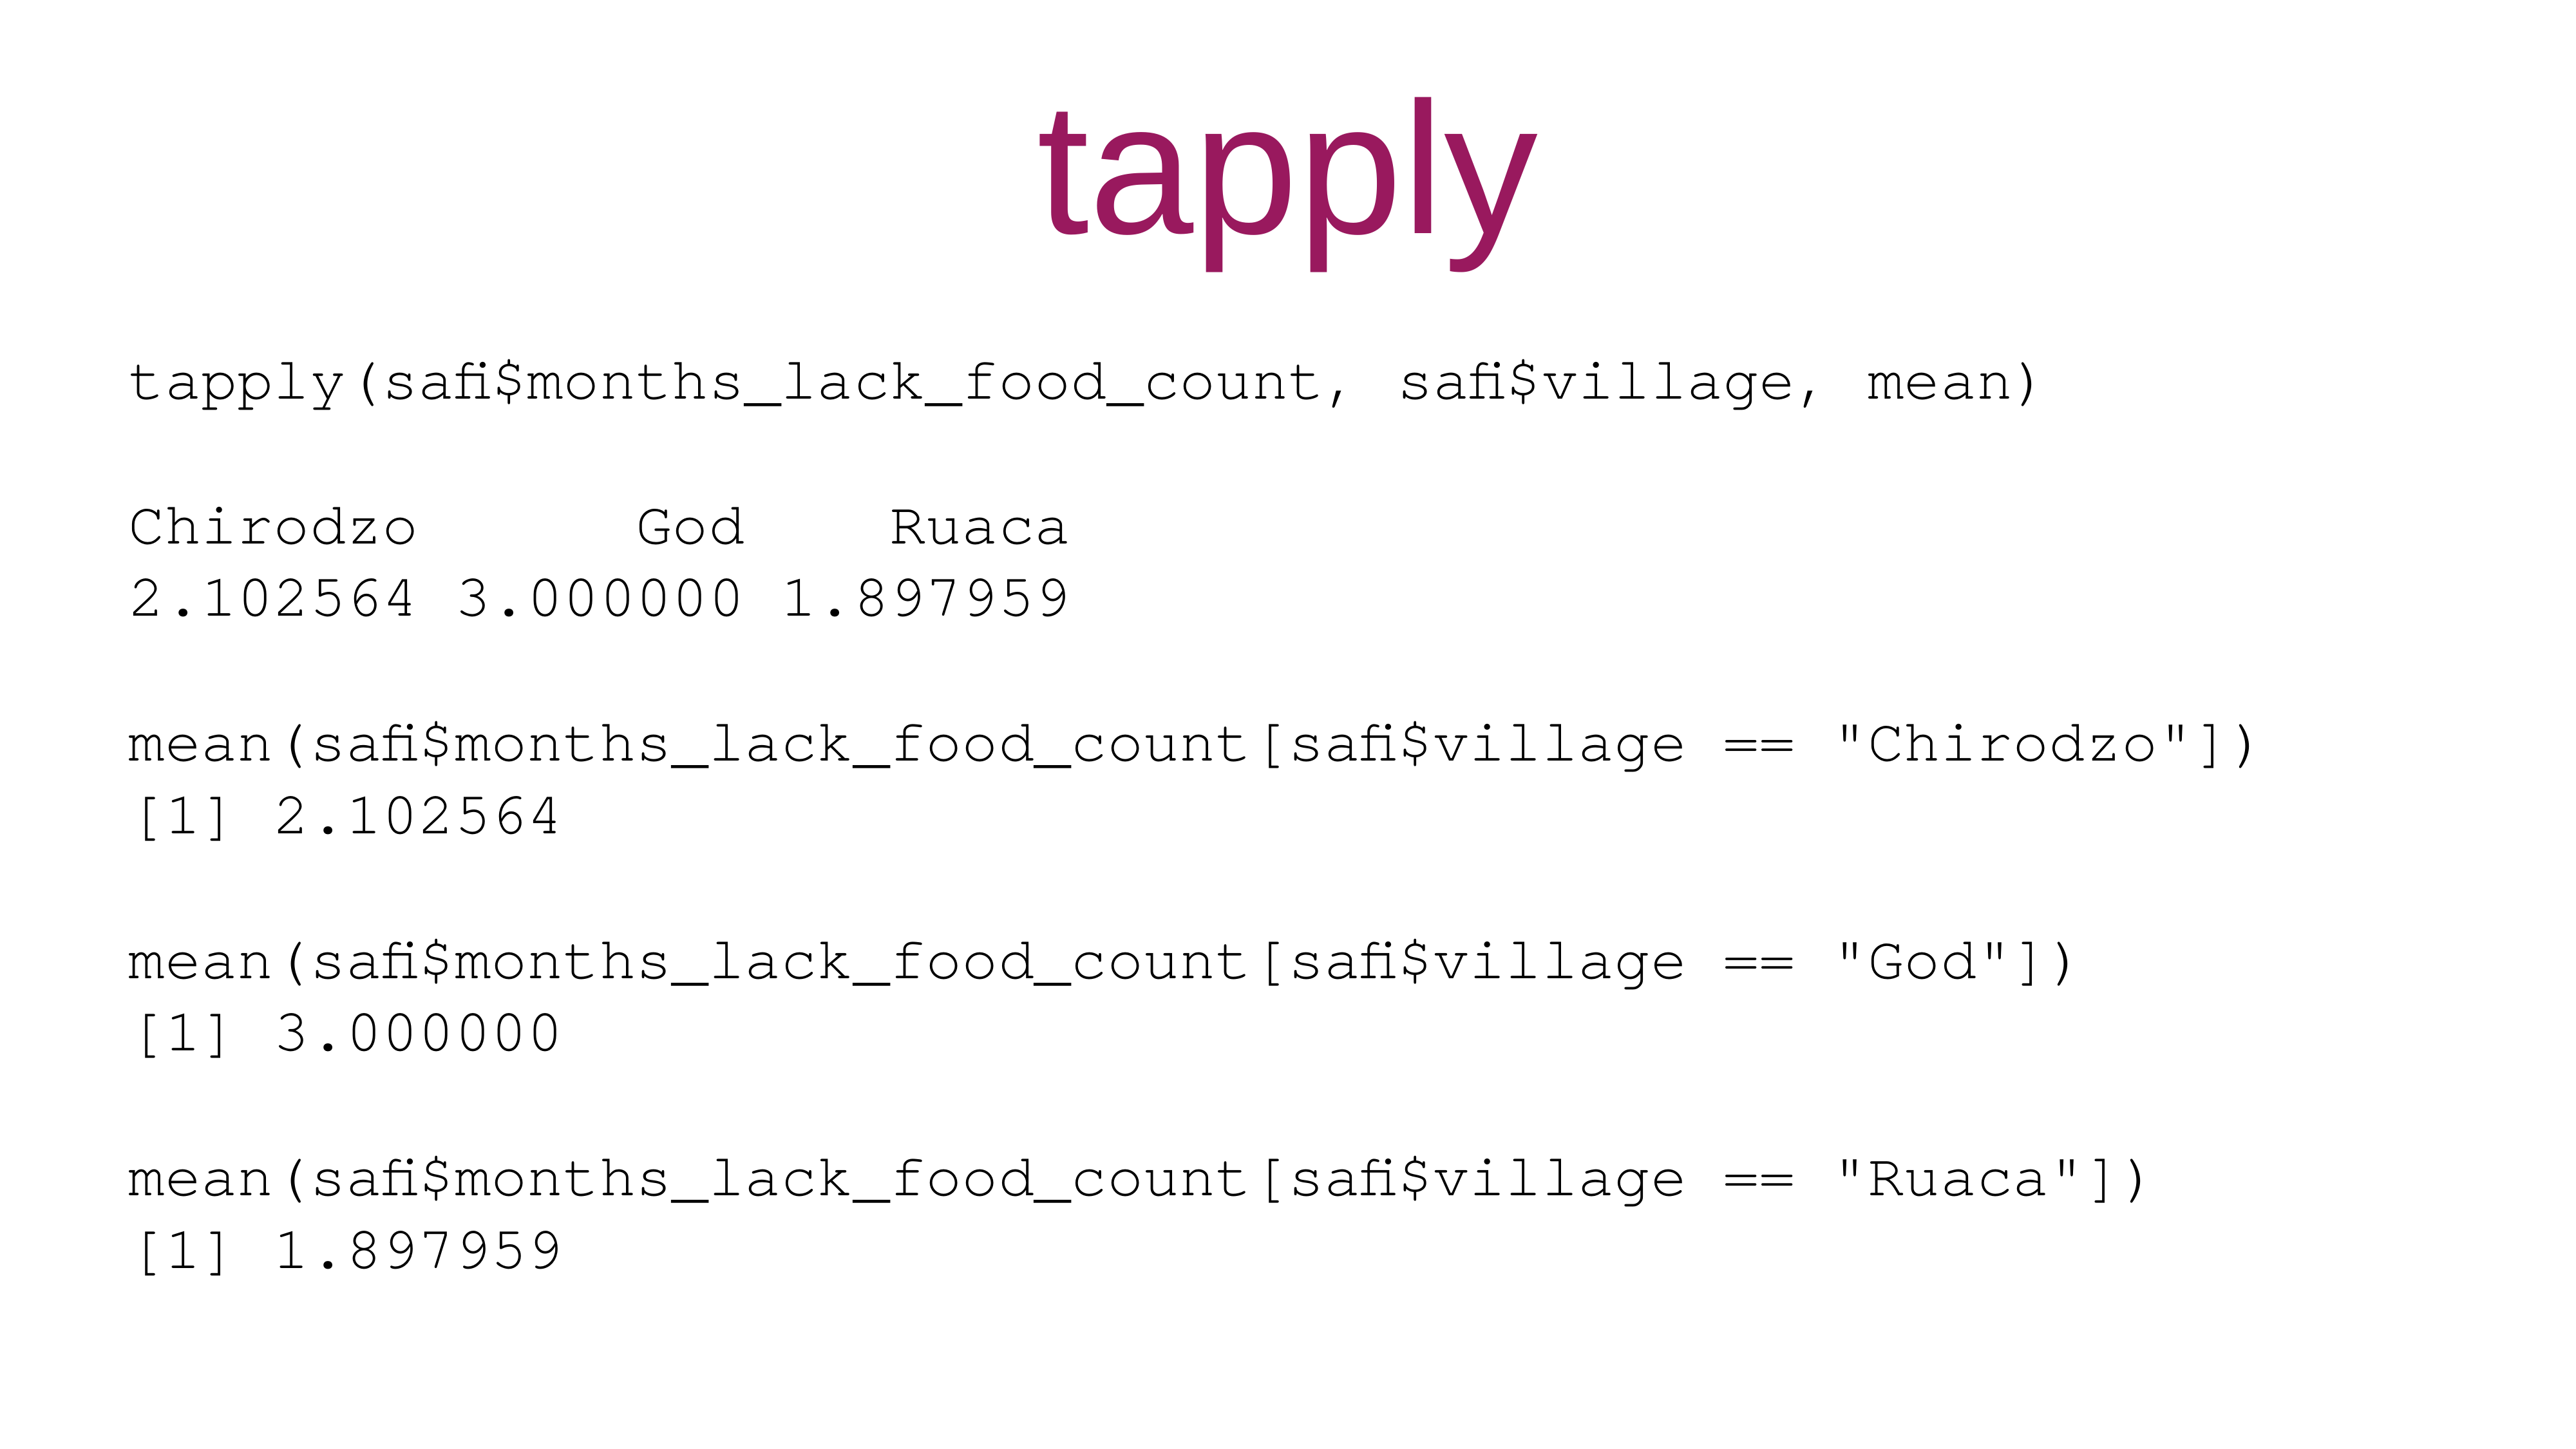

tapply
tapply(safi$months_lack_food_count, safi$village, mean)

Chirodzo      God    Ruaca
2.102564 3.000000 1.897959

mean(safi$months_lack_food_count[safi$village == "Chirodzo"])
[1] 2.102564

mean(safi$months_lack_food_count[safi$village == "God"])
[1] 3.000000

mean(safi$months_lack_food_count[safi$village == "Ruaca"])
[1] 1.897959